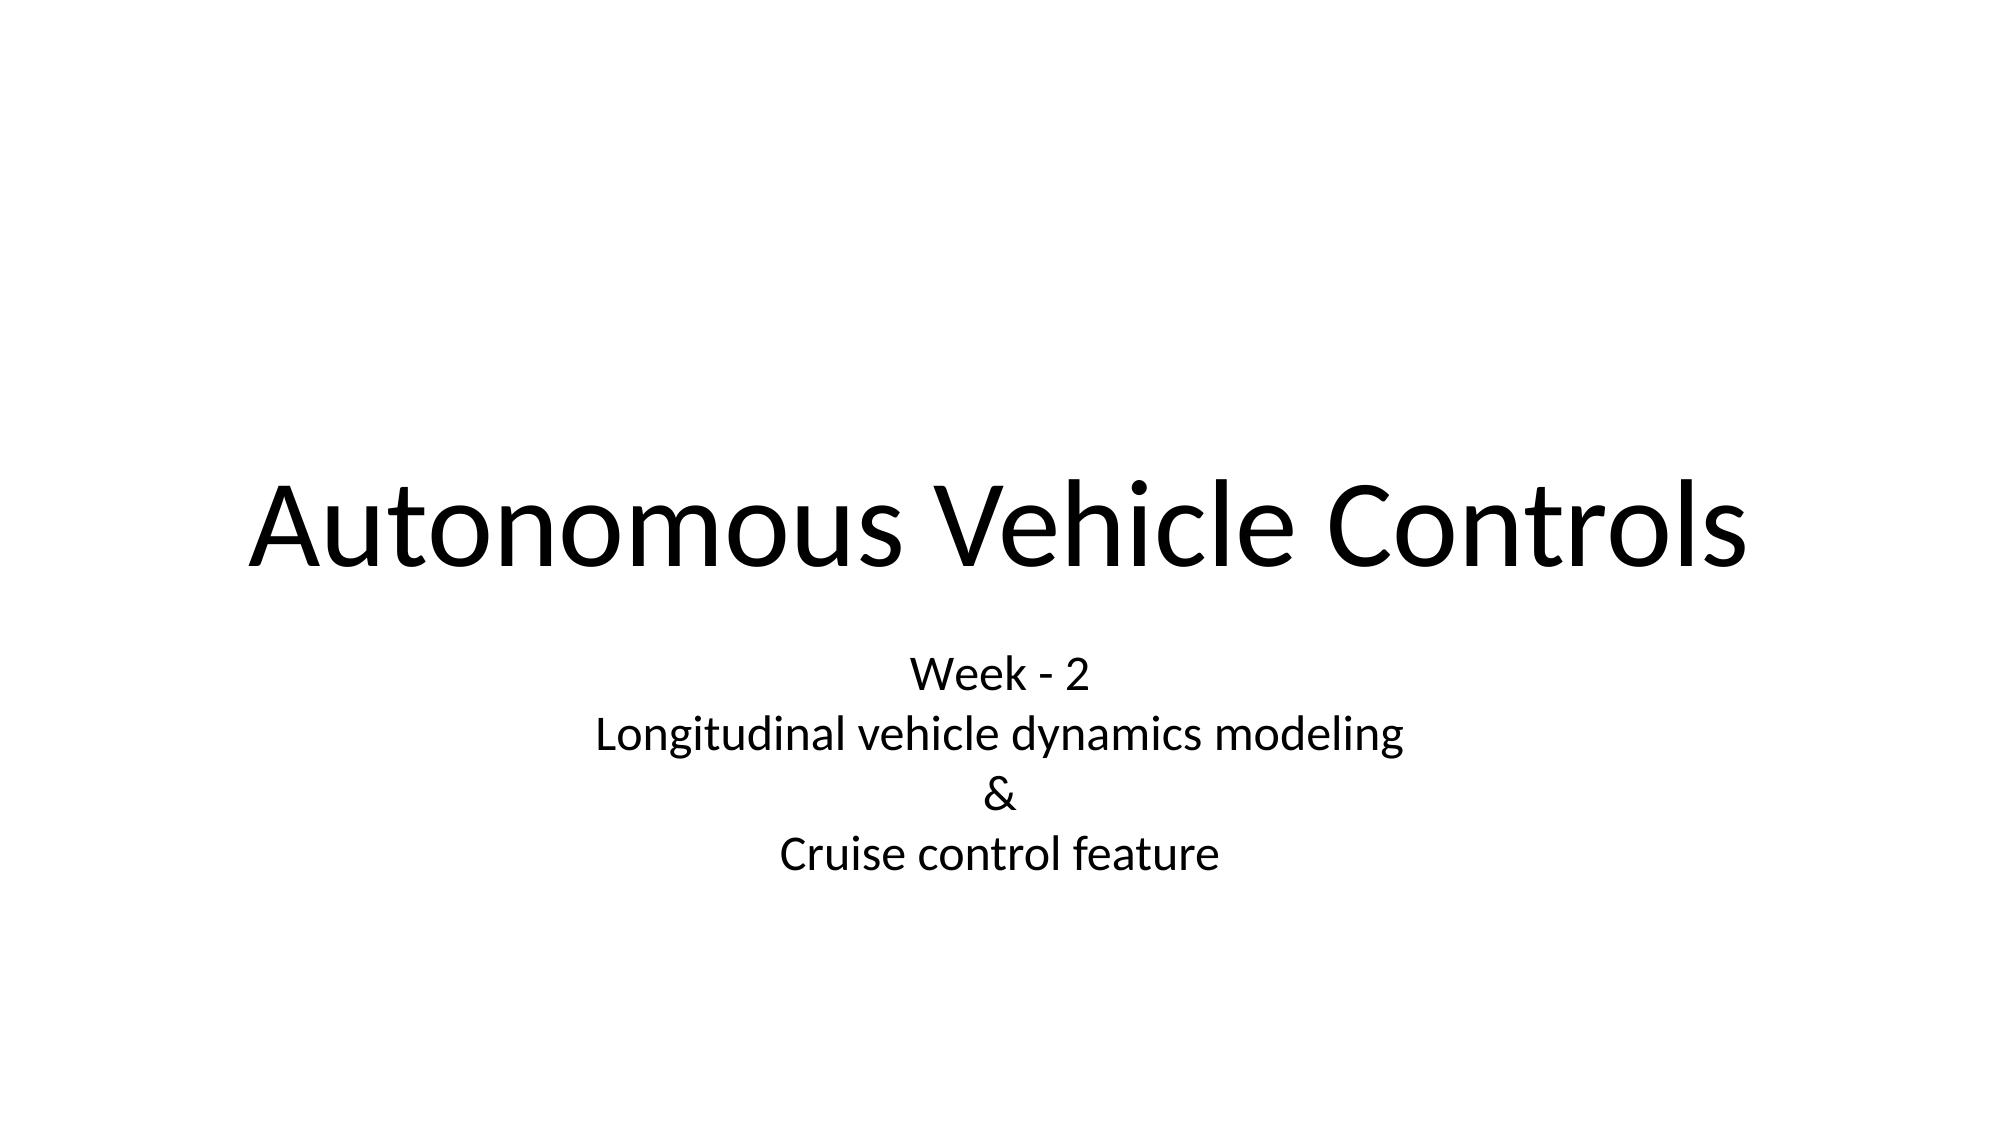

# Autonomous Vehicle Controls
Week - 2
Longitudinal vehicle dynamics modeling
&
Cruise control feature